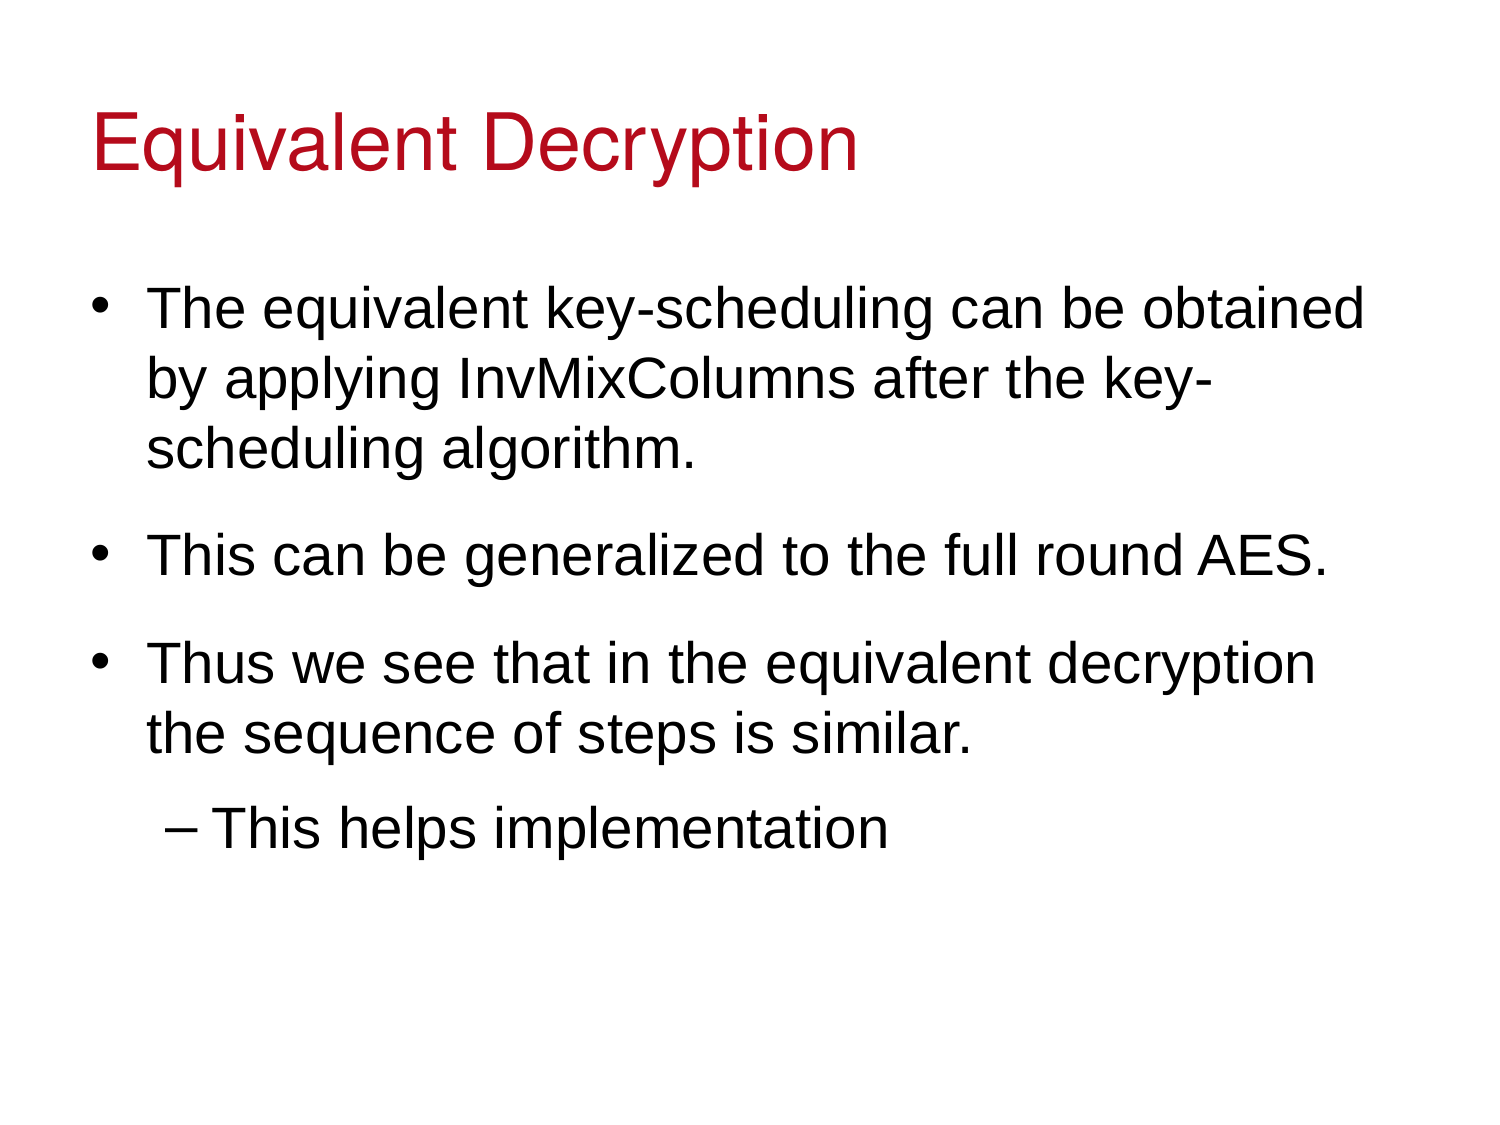

# Equivalent Decryption
The equivalent key-scheduling can be obtained by applying InvMixColumns after the key-scheduling algorithm.
This can be generalized to the full round AES.
Thus we see that in the equivalent decryption the sequence of steps is similar.
This helps implementation